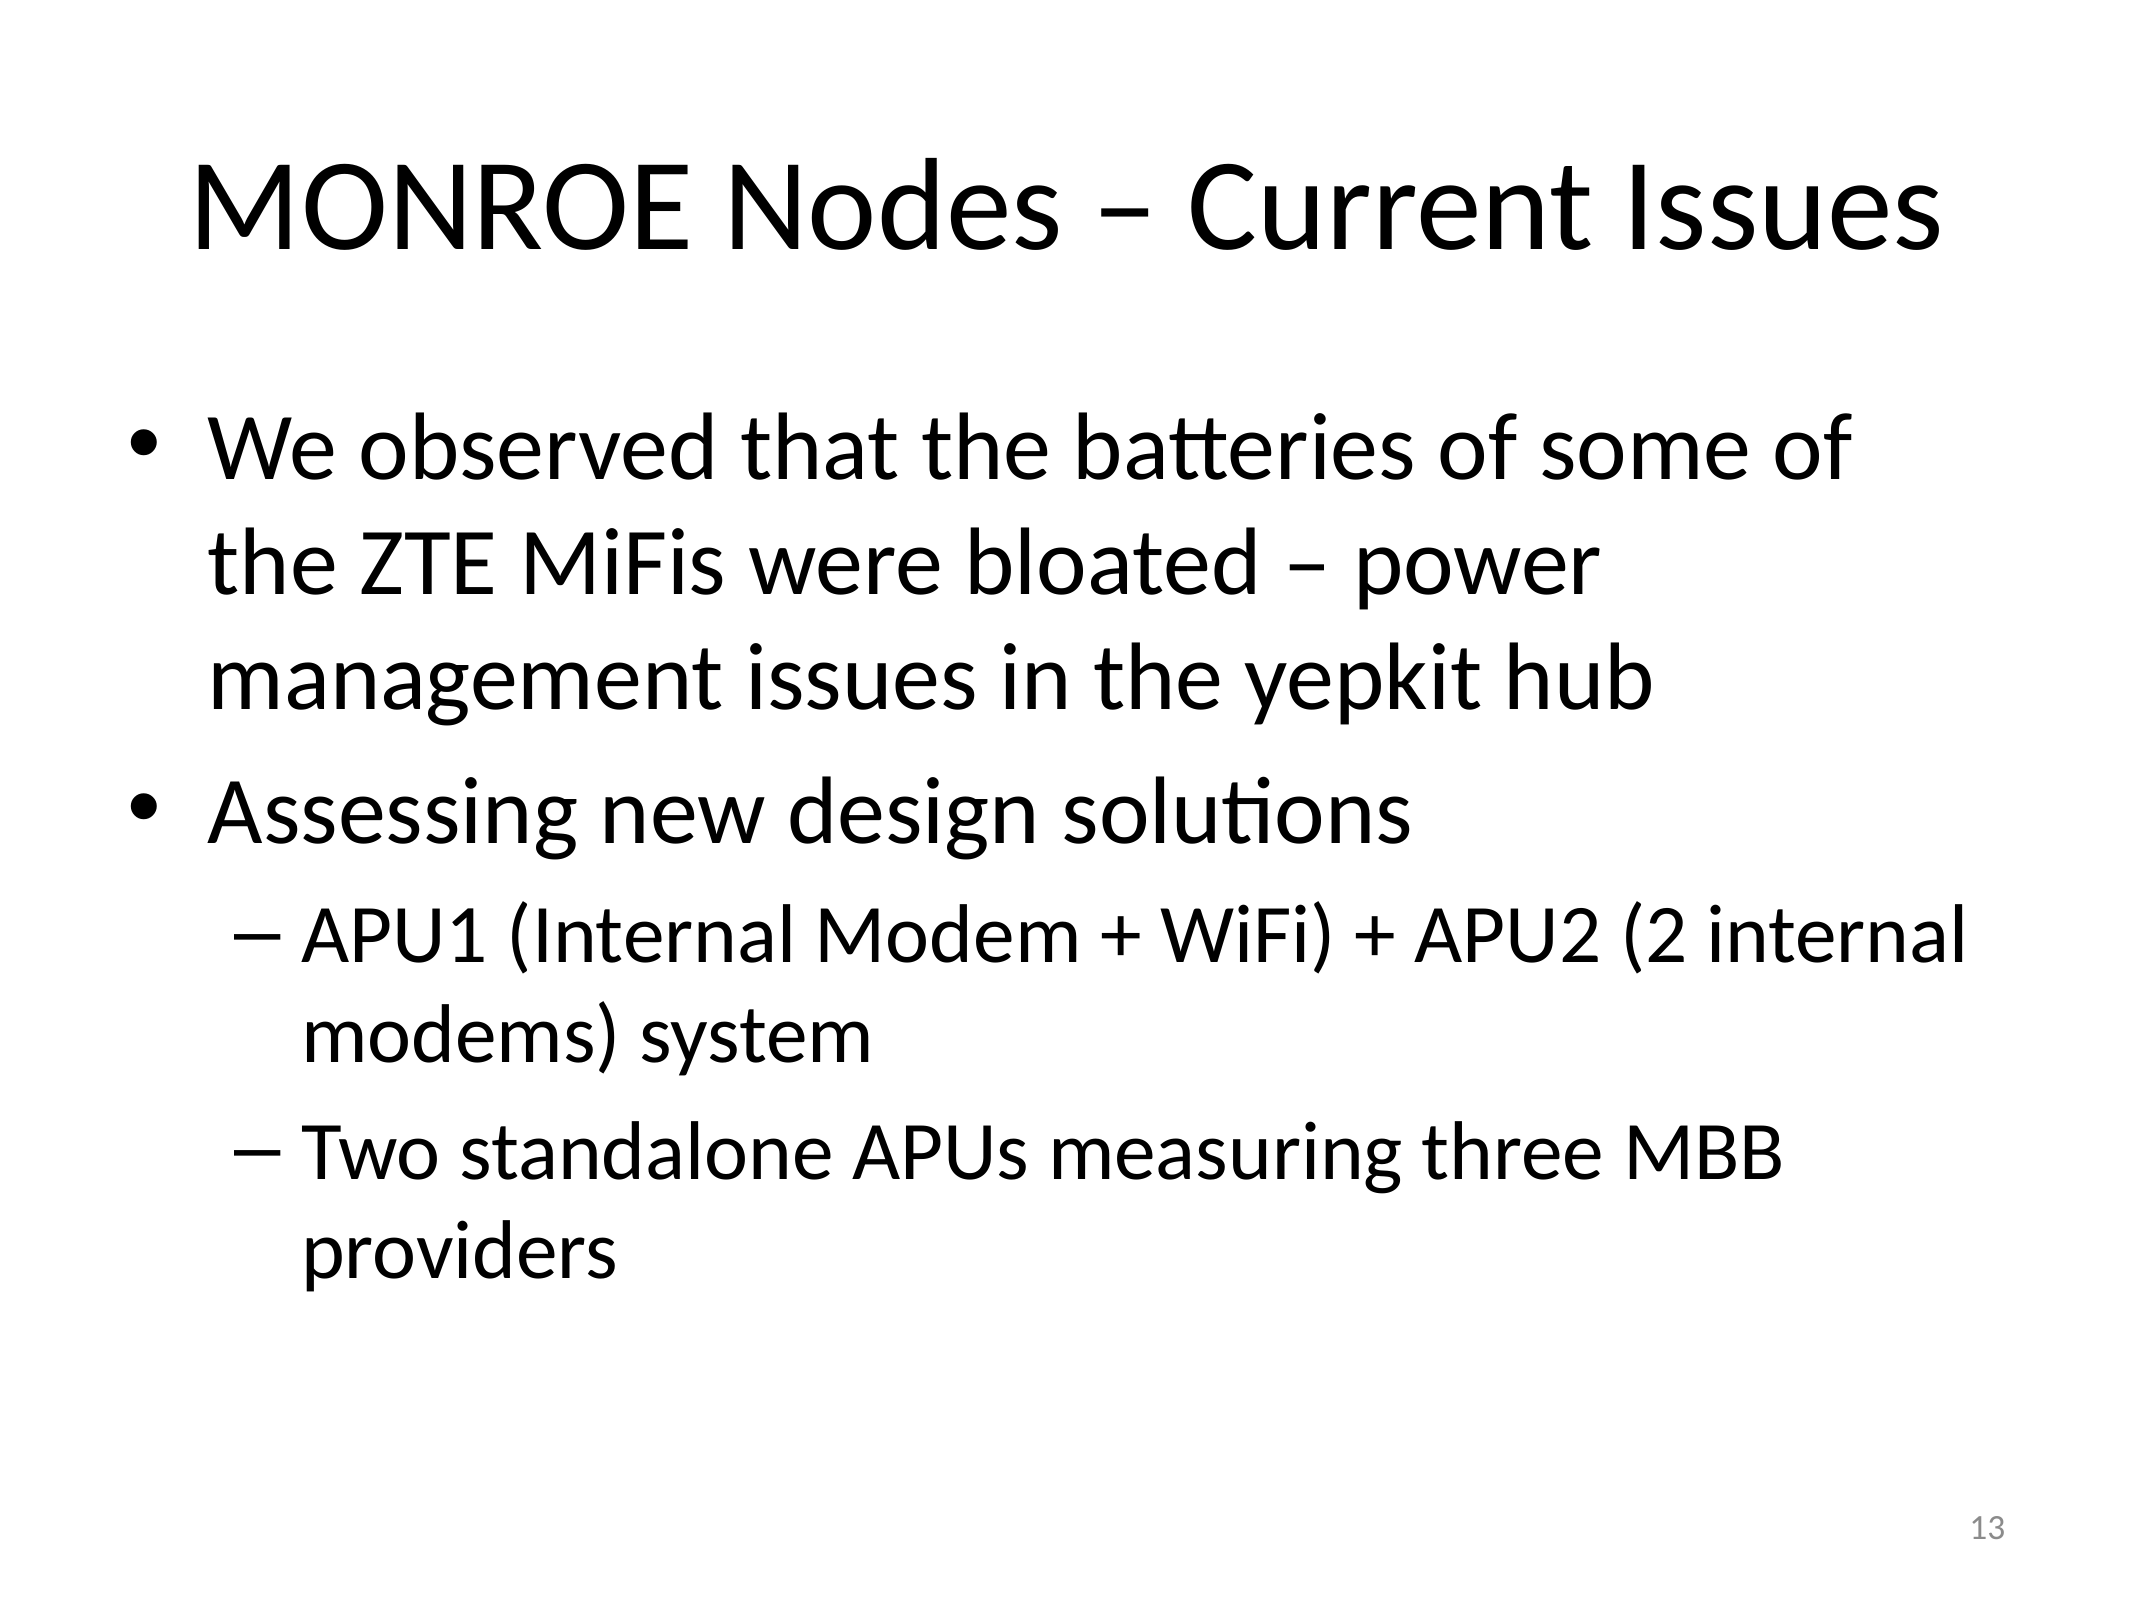

# MONROE Nodes – Current Issues
We observed that the batteries of some of the ZTE MiFis were bloated – power management issues in the yepkit hub
Assessing new design solutions
APU1 (Internal Modem + WiFi) + APU2 (2 internal modems) system
Two standalone APUs measuring three MBB providers
13